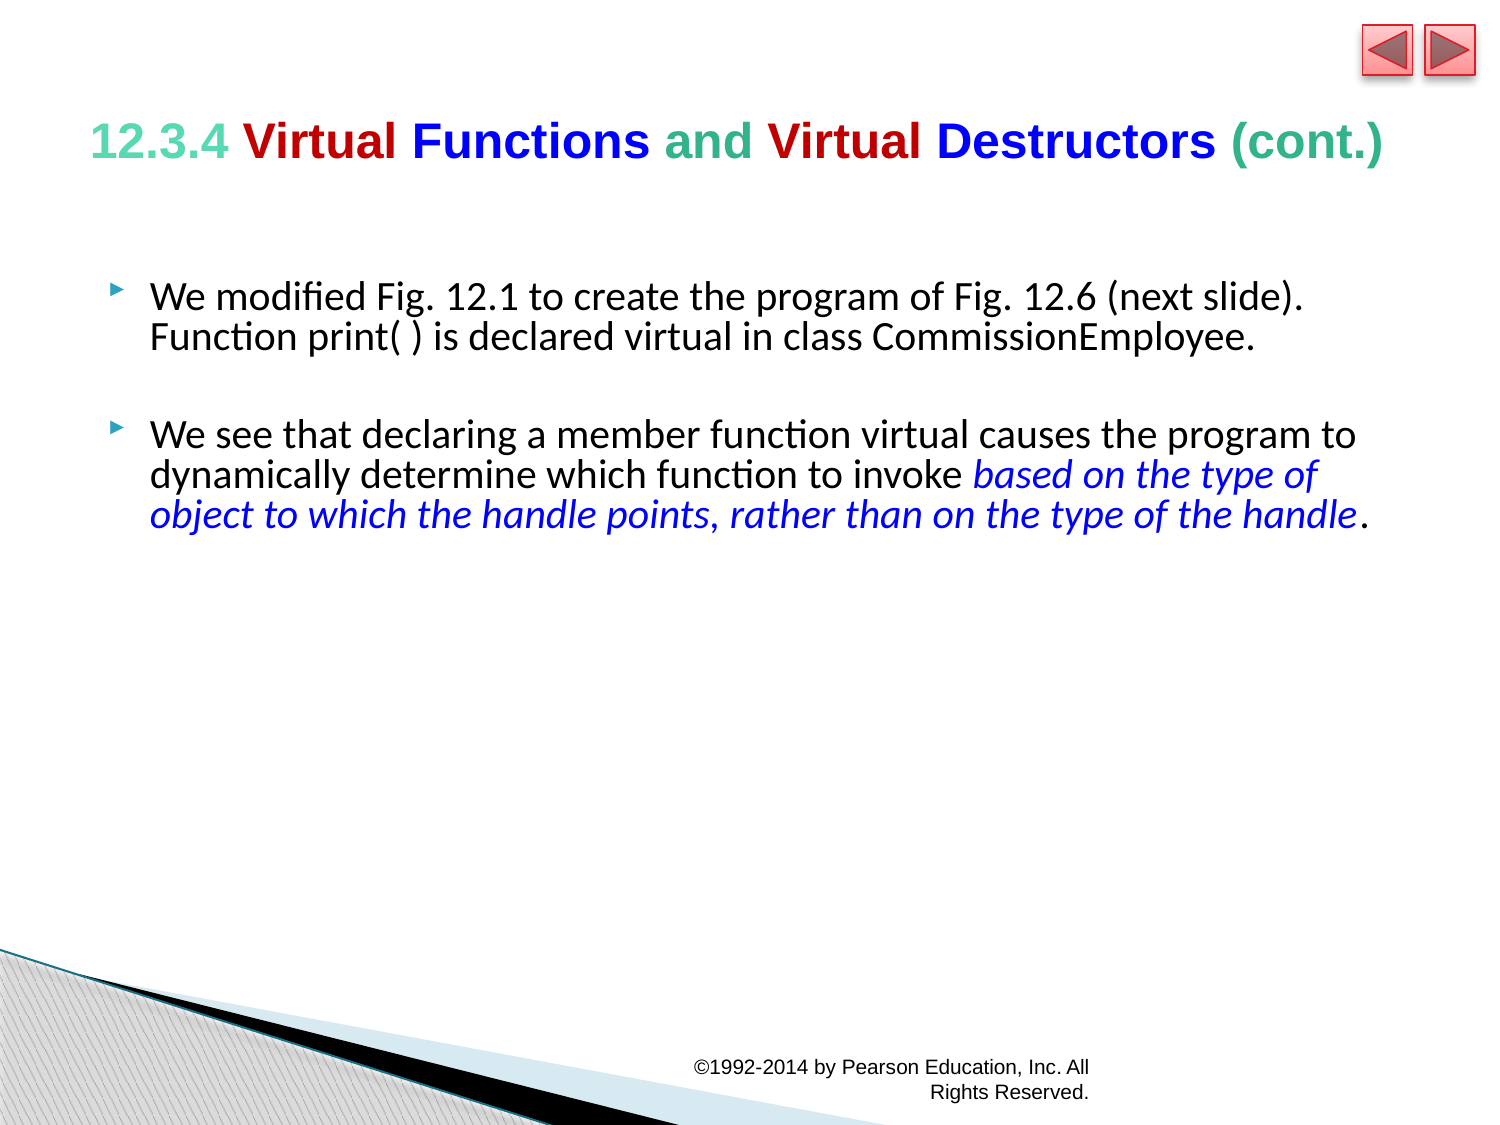

# 12.3.4 Virtual Functions and Virtual Destructors (cont.)
We modified Fig. 12.1 to create the program of Fig. 12.6 (next slide). Function print( ) is declared virtual in class CommissionEmployee.
We see that declaring a member function virtual causes the program to dynamically determine which function to invoke based on the type of object to which the handle points, rather than on the type of the handle.
©1992-2014 by Pearson Education, Inc. All Rights Reserved.